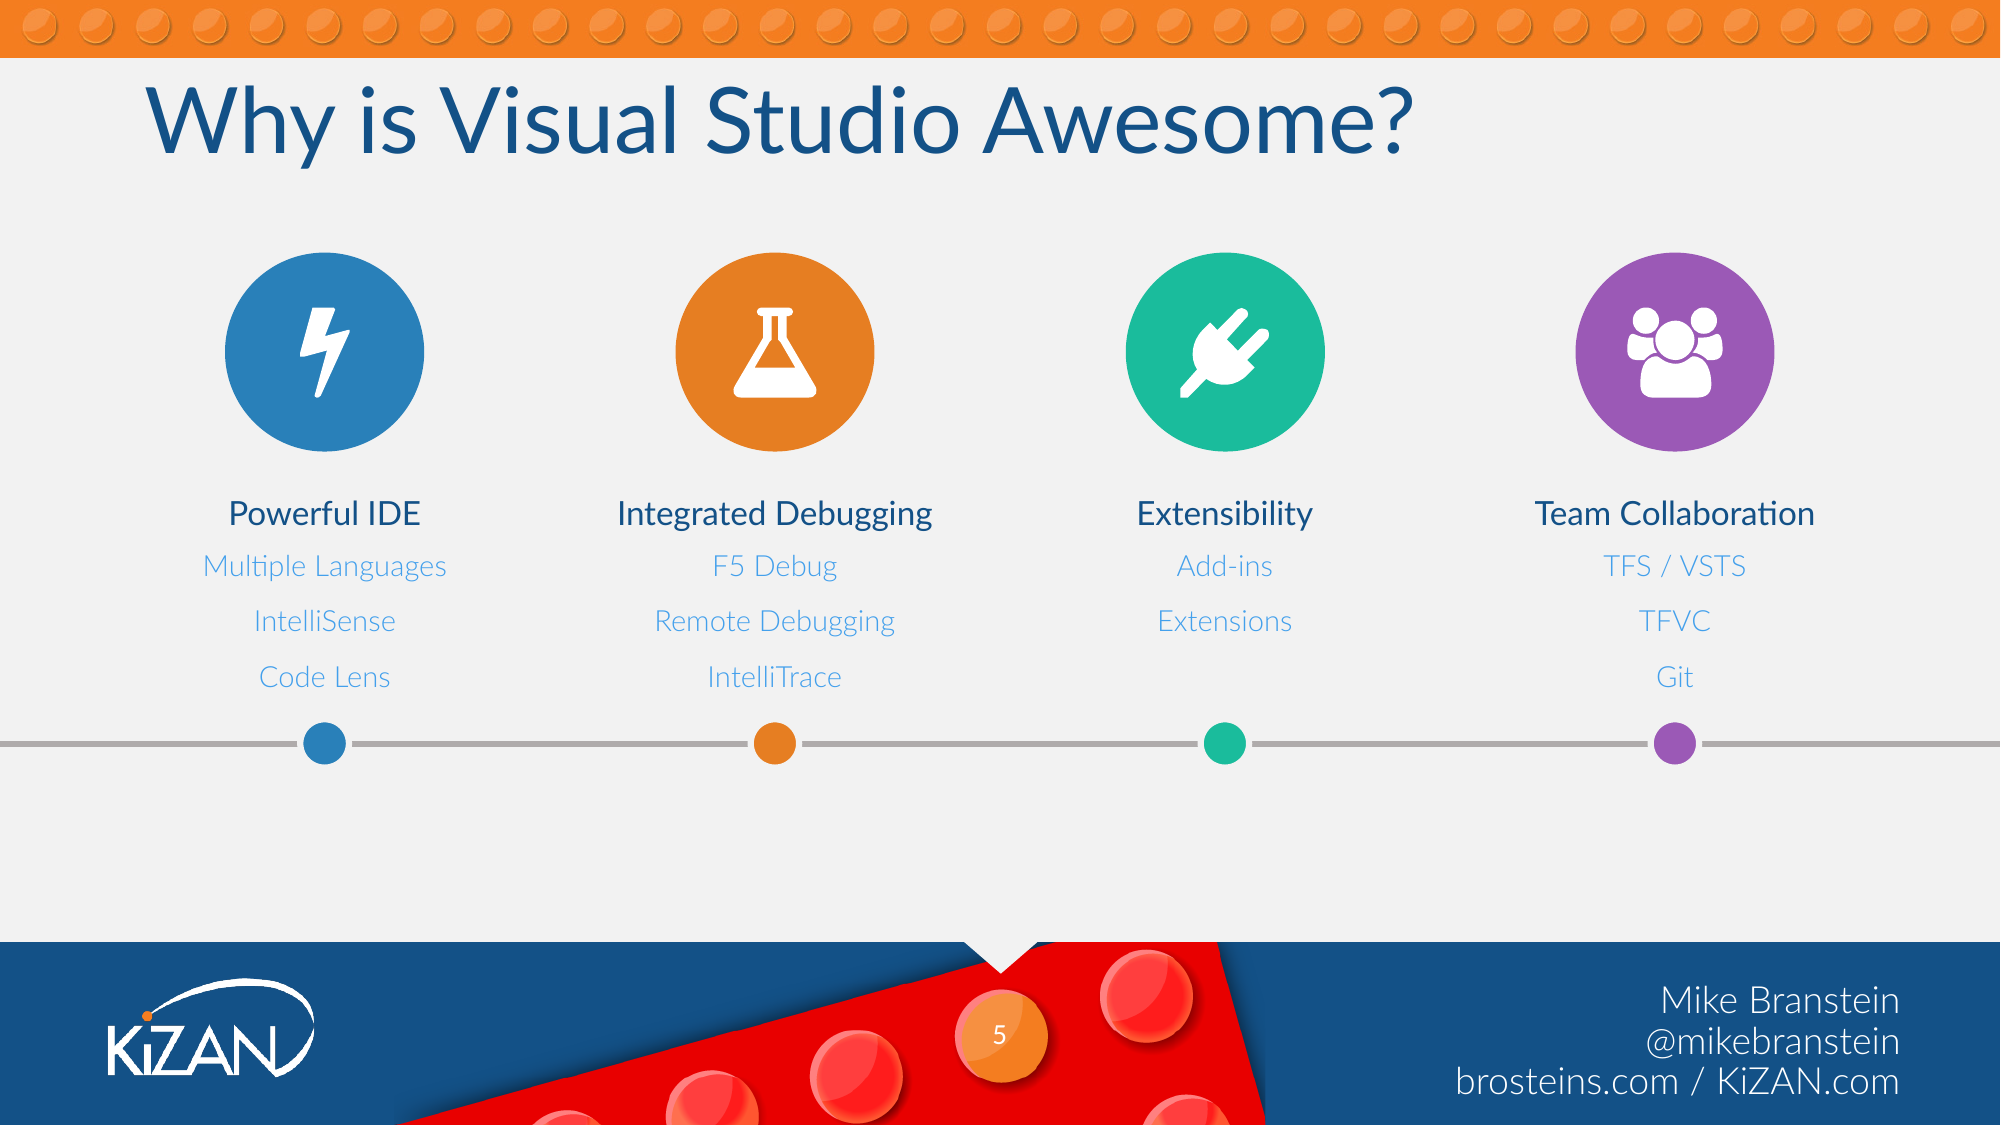

# Why is Visual Studio Awesome?

Powerful IDE
Integrated Debugging
Extensibility
Team Collaboration
Multiple Languages
IntelliSense
Code Lens
F5 Debug
Remote Debugging
IntelliTrace
Add-ins
Extensions

TFS / VSTS
TFVC
Git

5